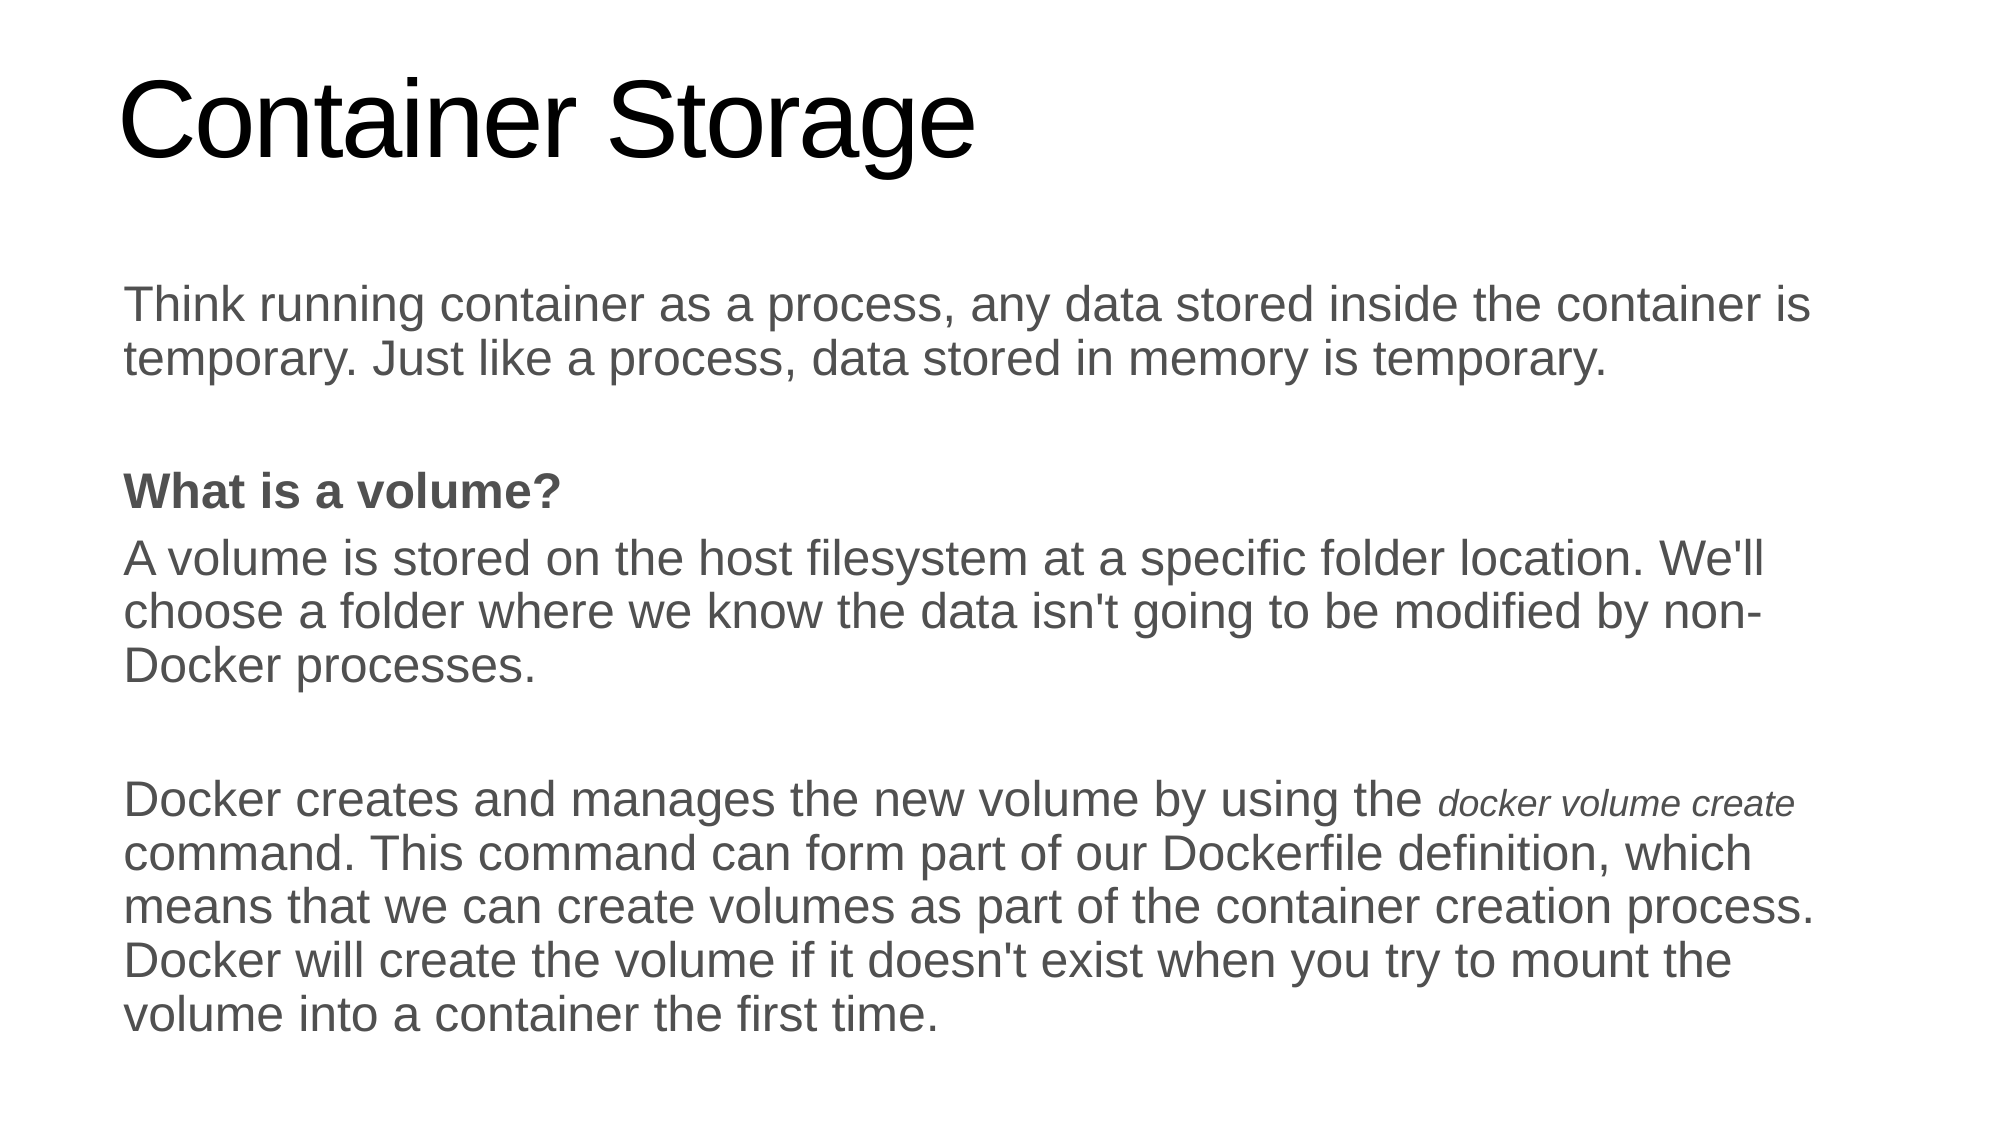

# Container Storage
Think running container as a process, any data stored inside the container is temporary. Just like a process, data stored in memory is temporary.

What is a volume?
A volume is stored on the host filesystem at a specific folder location. We'll choose a folder where we know the data isn't going to be modified by non-Docker processes.

Docker creates and manages the new volume by using the docker volume create command. This command can form part of our Dockerfile definition, which means that we can create volumes as part of the container creation process. Docker will create the volume if it doesn't exist when you try to mount the volume into a container the first time.